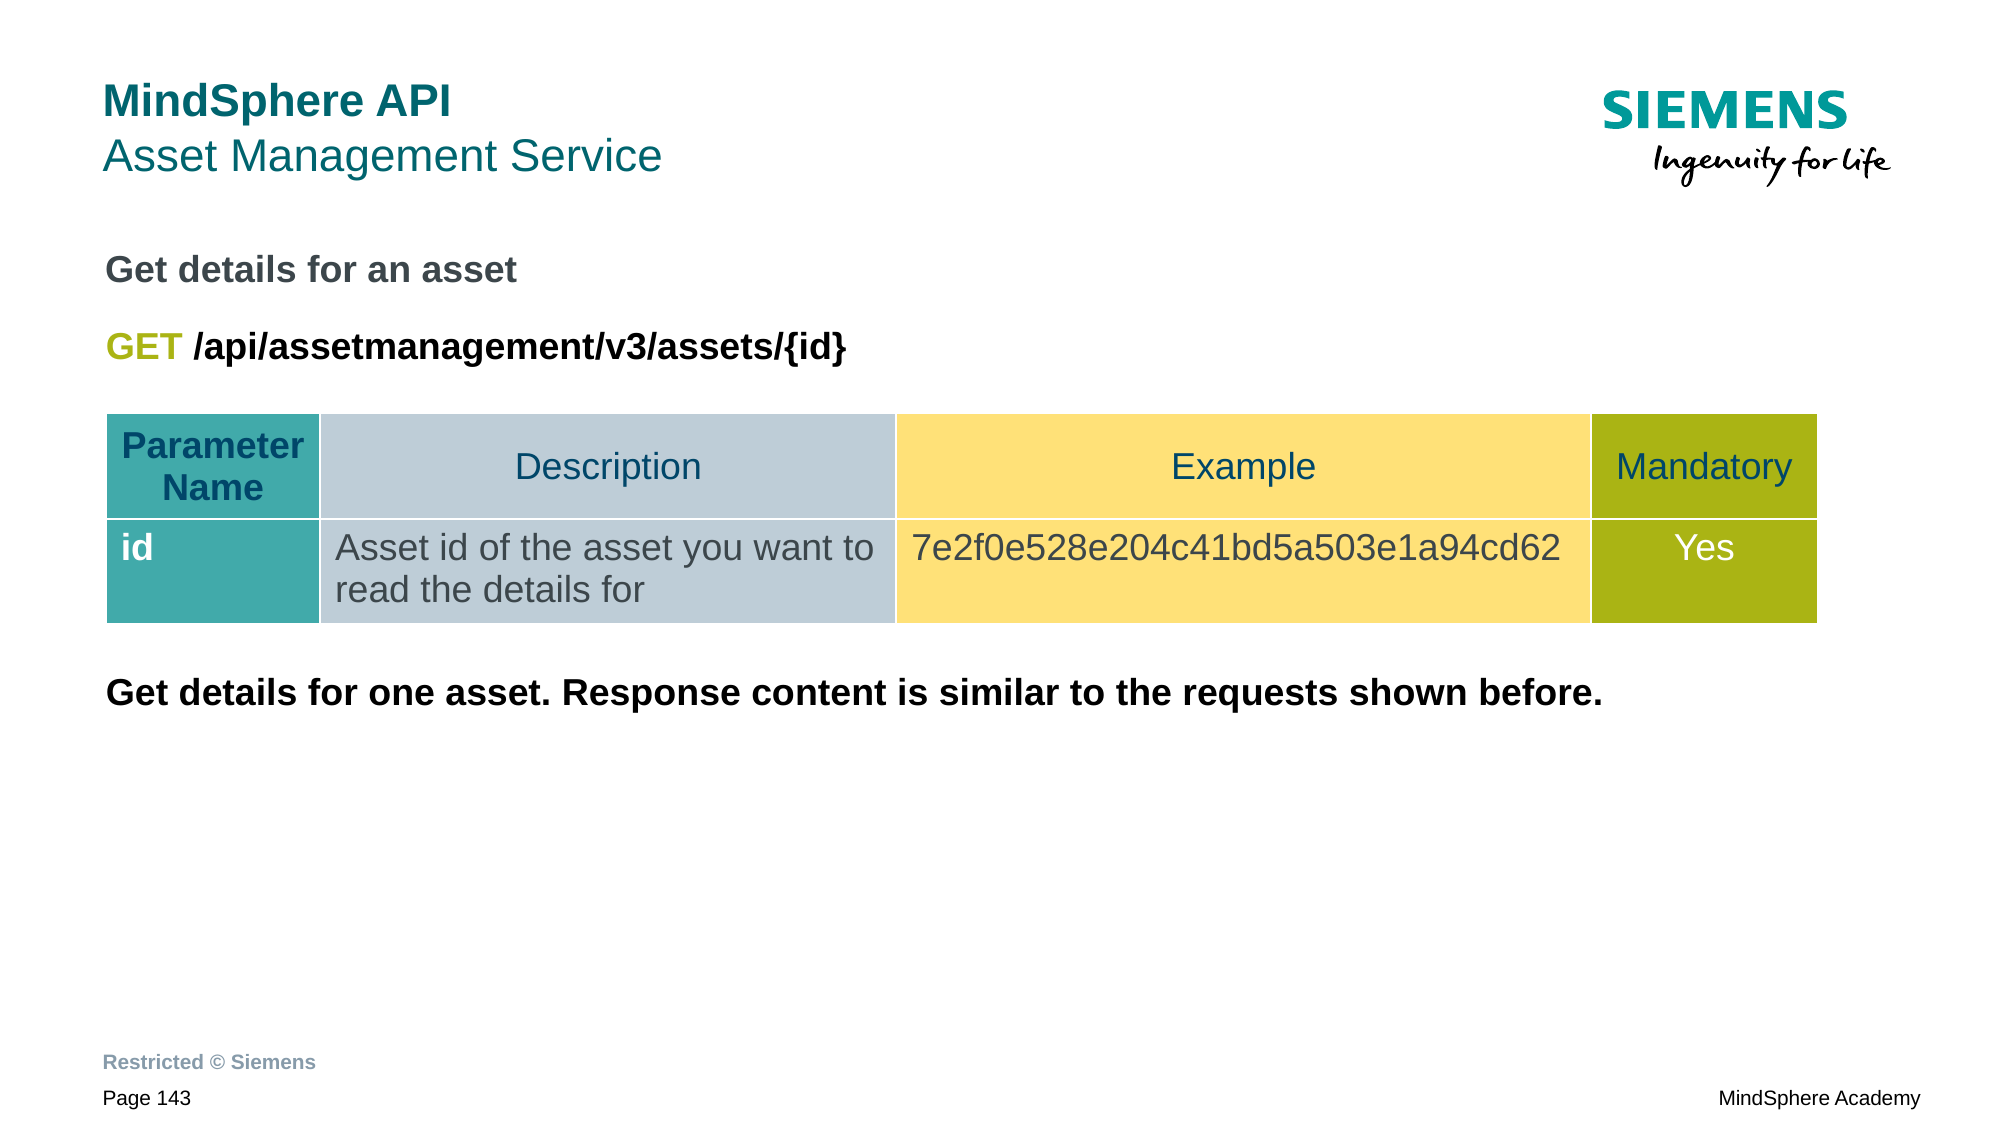

# MindSphere API Asset Management Service
Get details for an asset
GET /api/assetmanagement/v3/assets/{id}

Get details for one asset. Response content is similar to the requests shown before.
| Parameter Name | Description | Example | Mandatory |
| --- | --- | --- | --- |
| id | Asset id of the asset you want to read the details for | 7e2f0e528e204c41bd5a503e1a94cd62 | Yes |